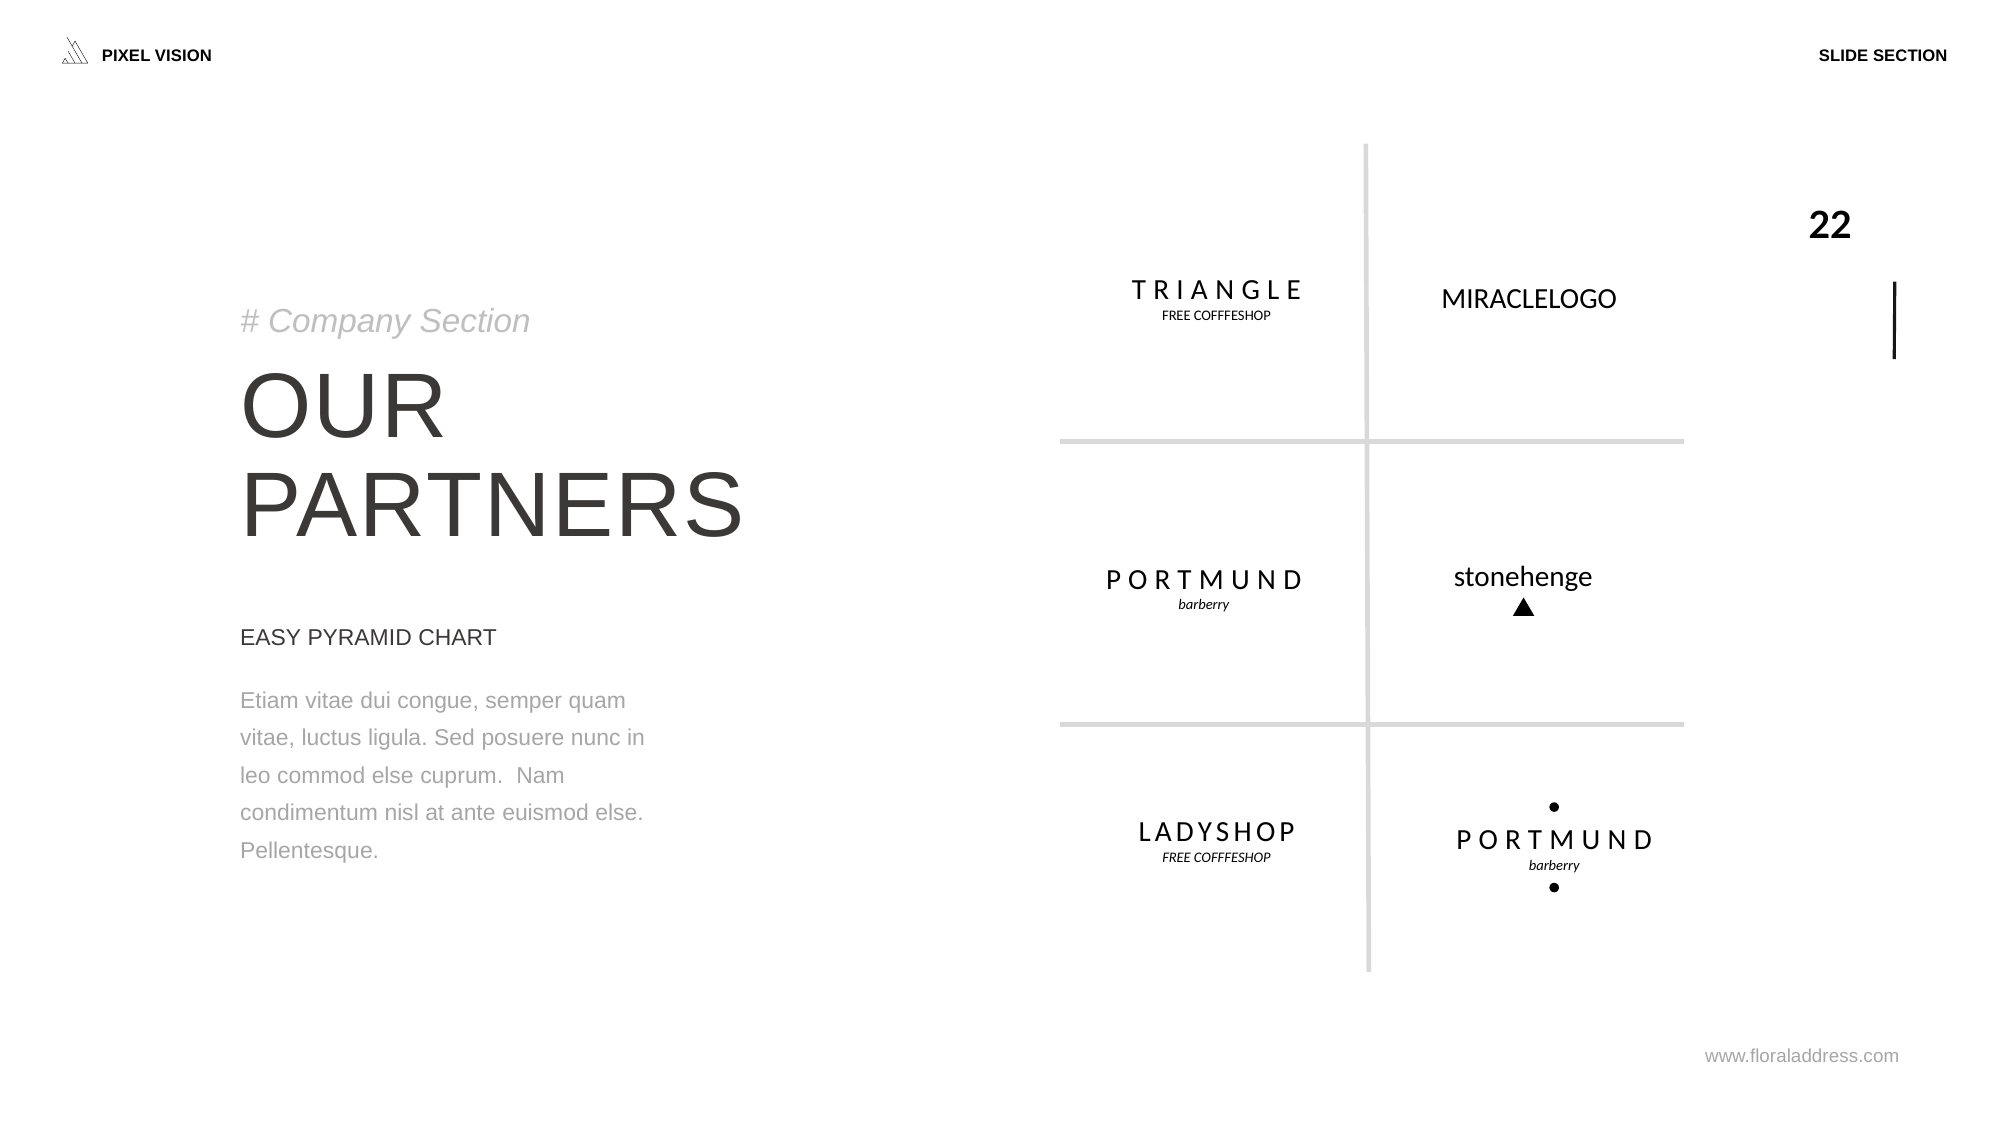

TRIANGLE
FREE COFFFESHOP

MIRACLELOGO

# Company Section
OUR
PARTNERS
stonehenge

PORTMUND
barberry
EASY PYRAMID CHART
Etiam vitae dui congue, semper quam vitae, luctus ligula. Sed posuere nunc in leo commod else cuprum.  Nam condimentum nisl at ante euismod else. Pellentesque.

PORTMUND
barberry

LADYSHOP
FREE COFFFESHOP